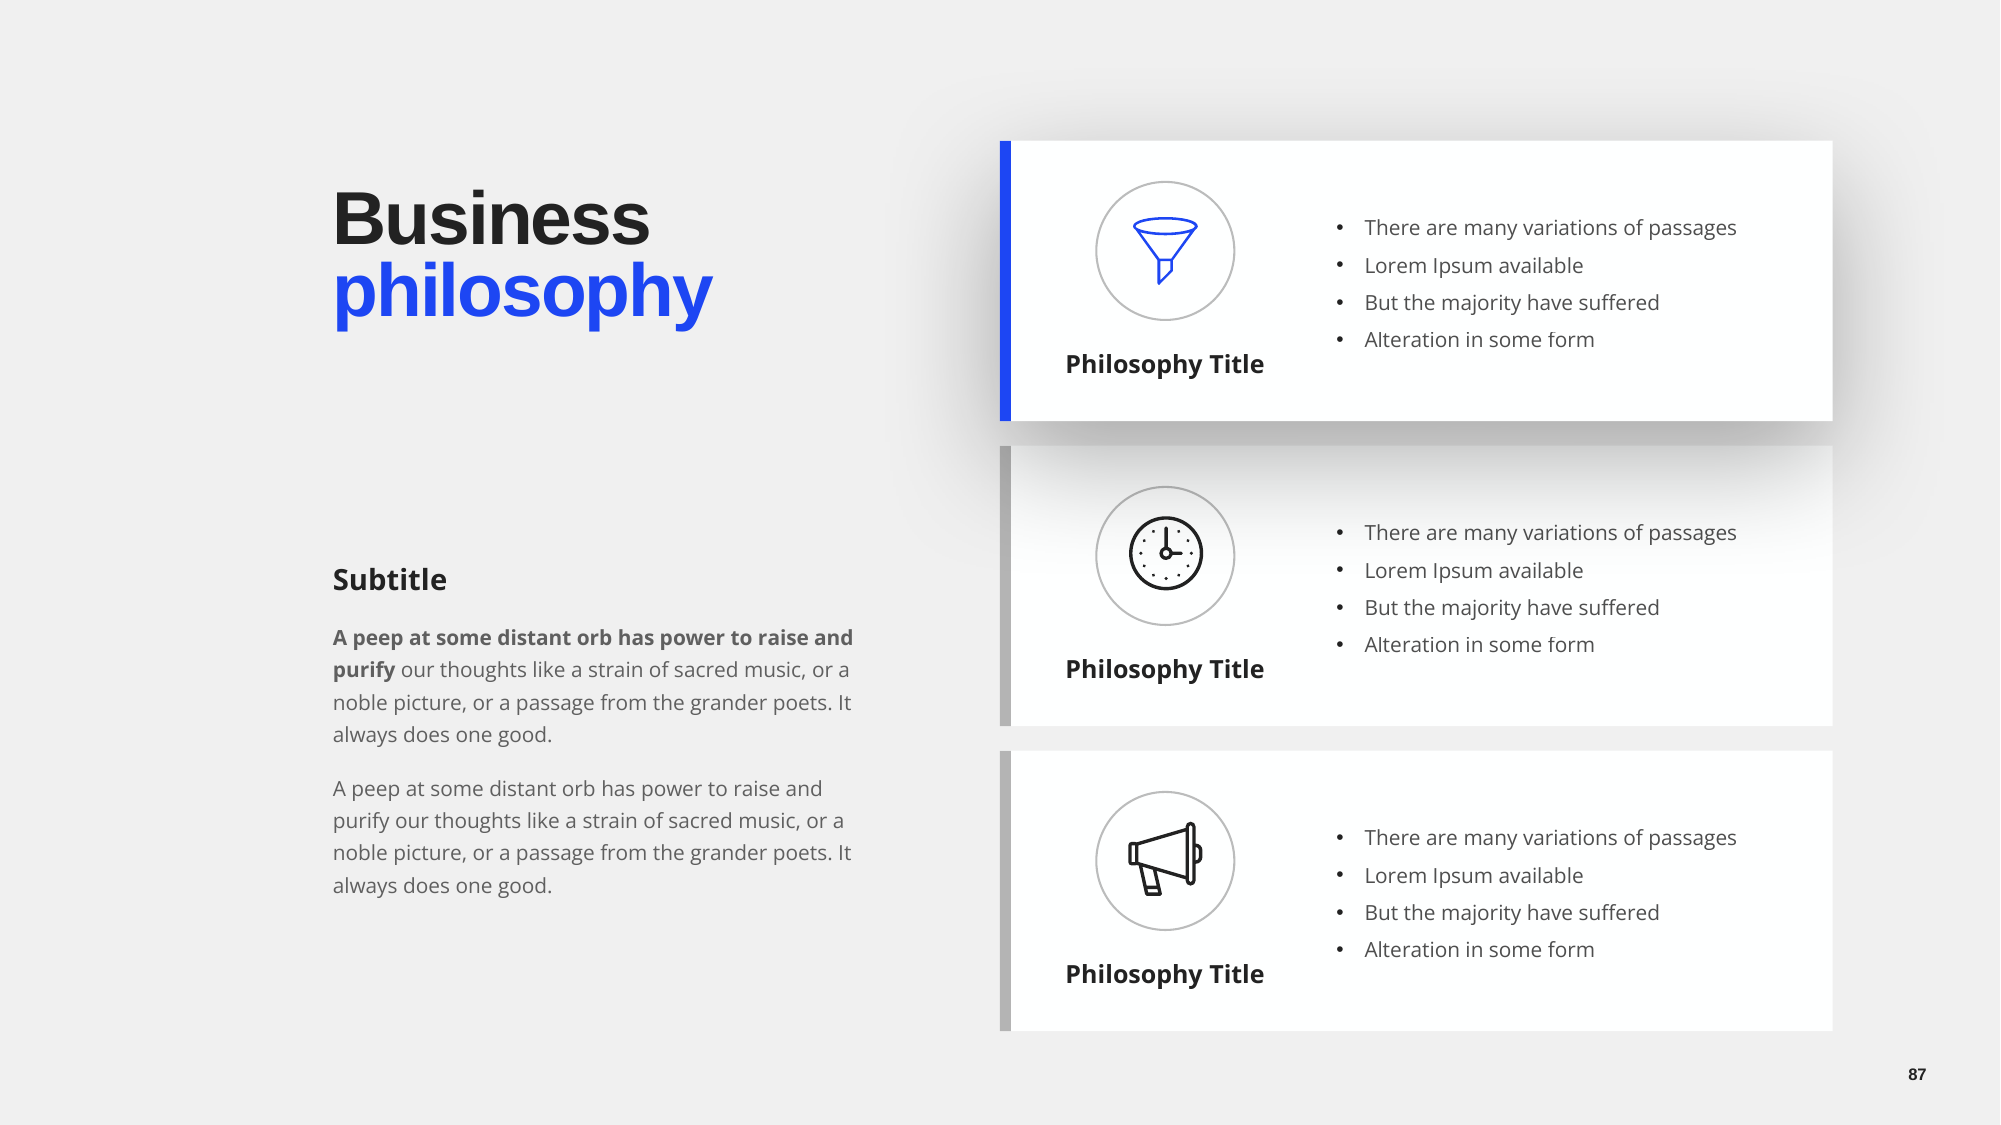

There are many variations of passages
Lorem Ipsum available
But the majority have suffered
Alteration in some form

Philosophy Title
# Business philosophy
There are many variations of passages
Lorem Ipsum available
But the majority have suffered
Alteration in some form

Philosophy Title
Subtitle
A peep at some distant orb has power to raise and purify our thoughts like a strain of sacred music, or a noble picture, or a passage from the grander poets. It always does one good.
A peep at some distant orb has power to raise and purify our thoughts like a strain of sacred music, or a noble picture, or a passage from the grander poets. It always does one good.
There are many variations of passages
Lorem Ipsum available
But the majority have suffered
Alteration in some form

Philosophy Title